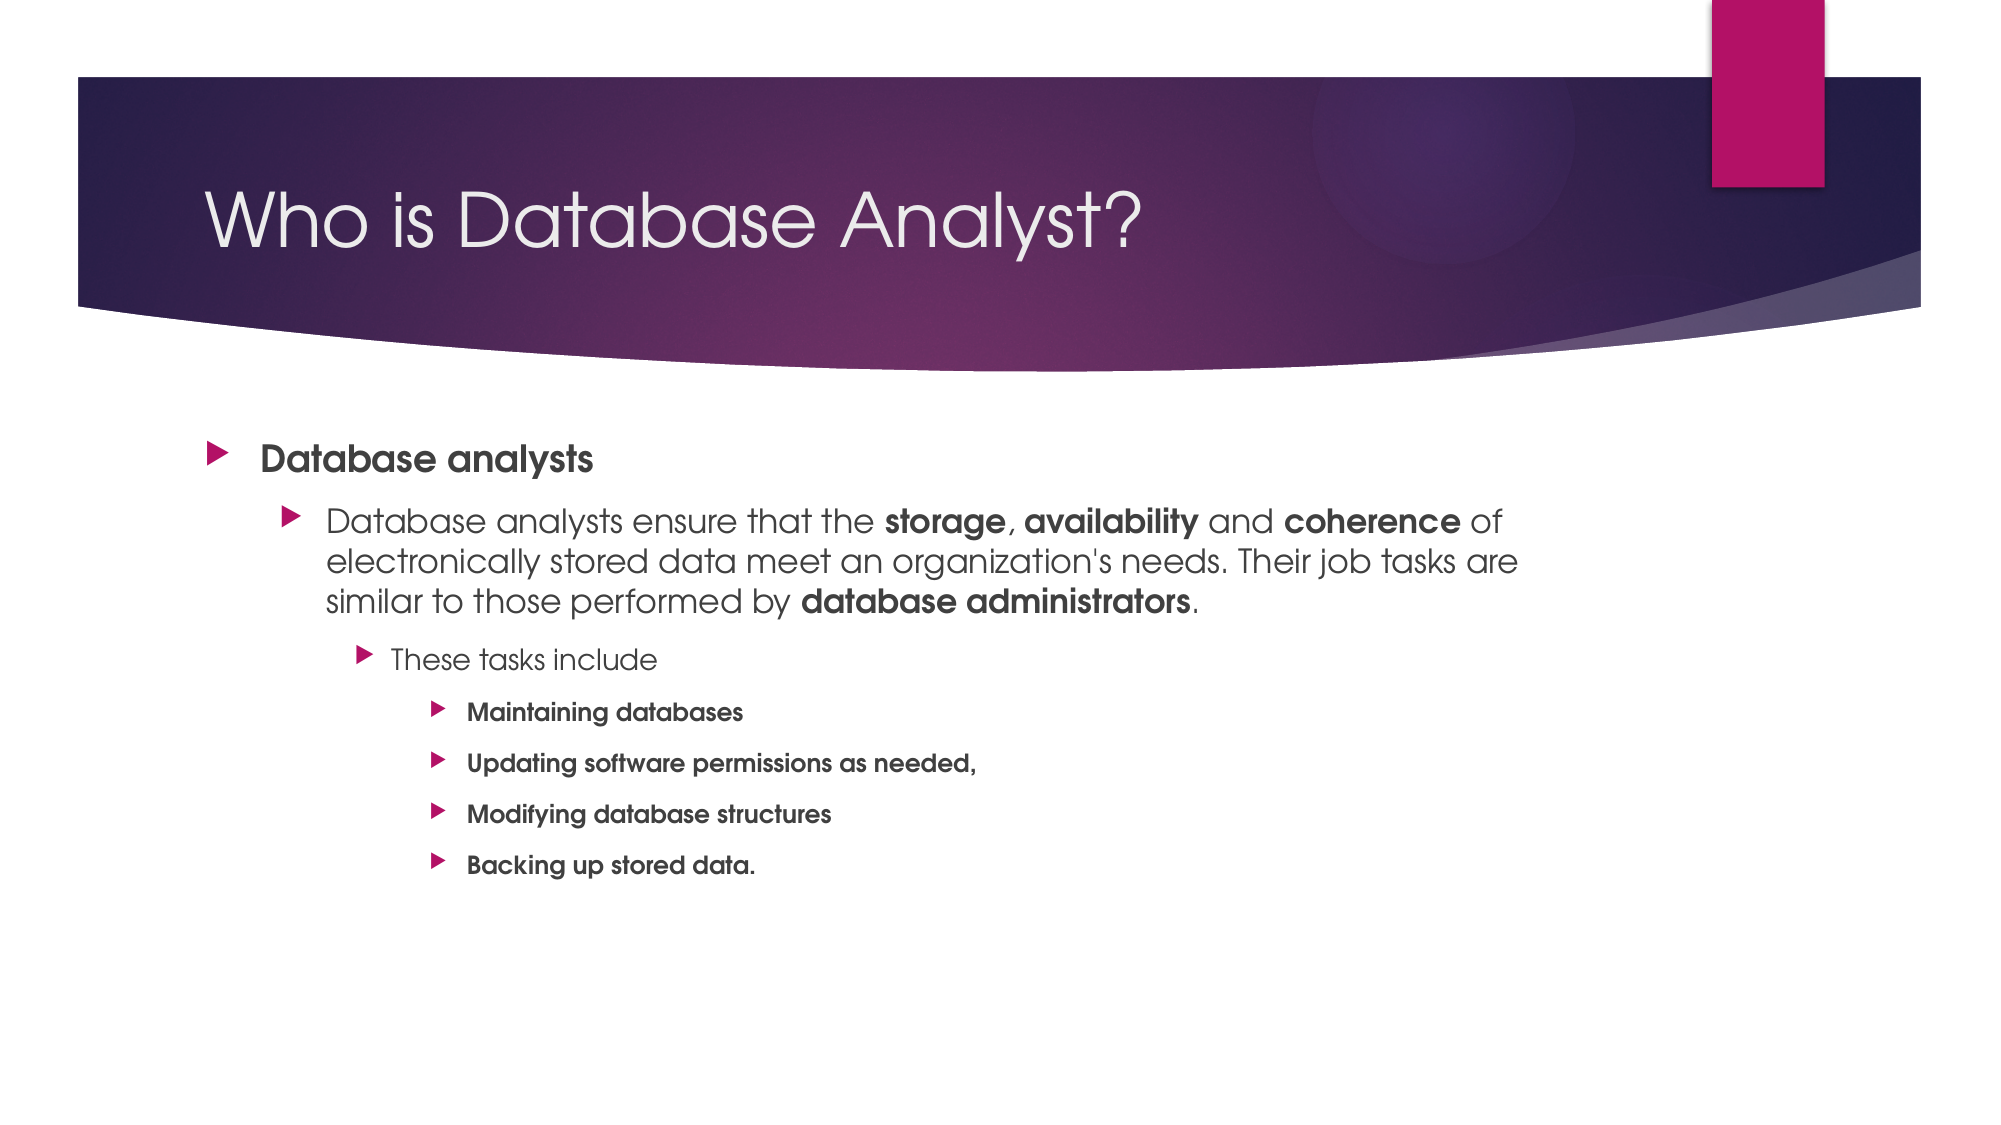

# Who is Database Analyst?
Database analysts
Database analysts ensure that the storage, availability and coherence of electronically stored data meet an organization's needs. Their job tasks are similar to those performed by database administrators.
These tasks include
Maintaining databases
Updating software permissions as needed,
Modifying database structures
Backing up stored data.